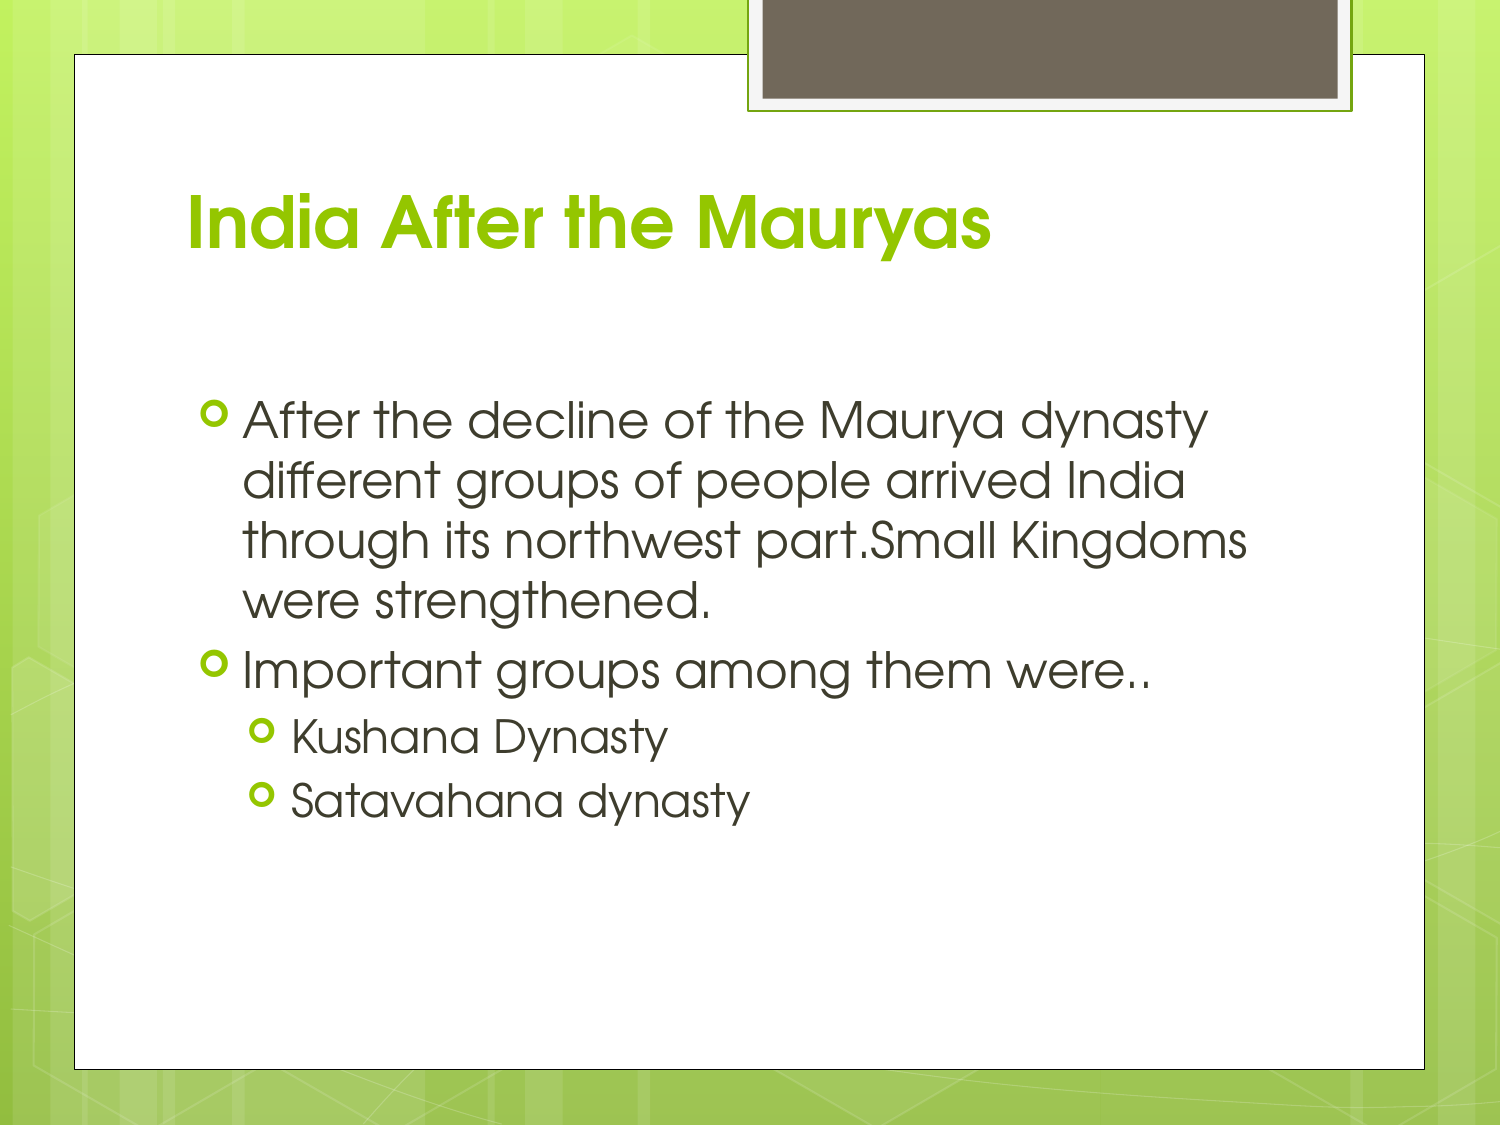

# India After the Mauryas
After the decline of the Maurya dynasty different groups of people arrived India through its northwest part.Small Kingdoms were strengthened.
Important groups among them were..
Kushana Dynasty
Satavahana dynasty